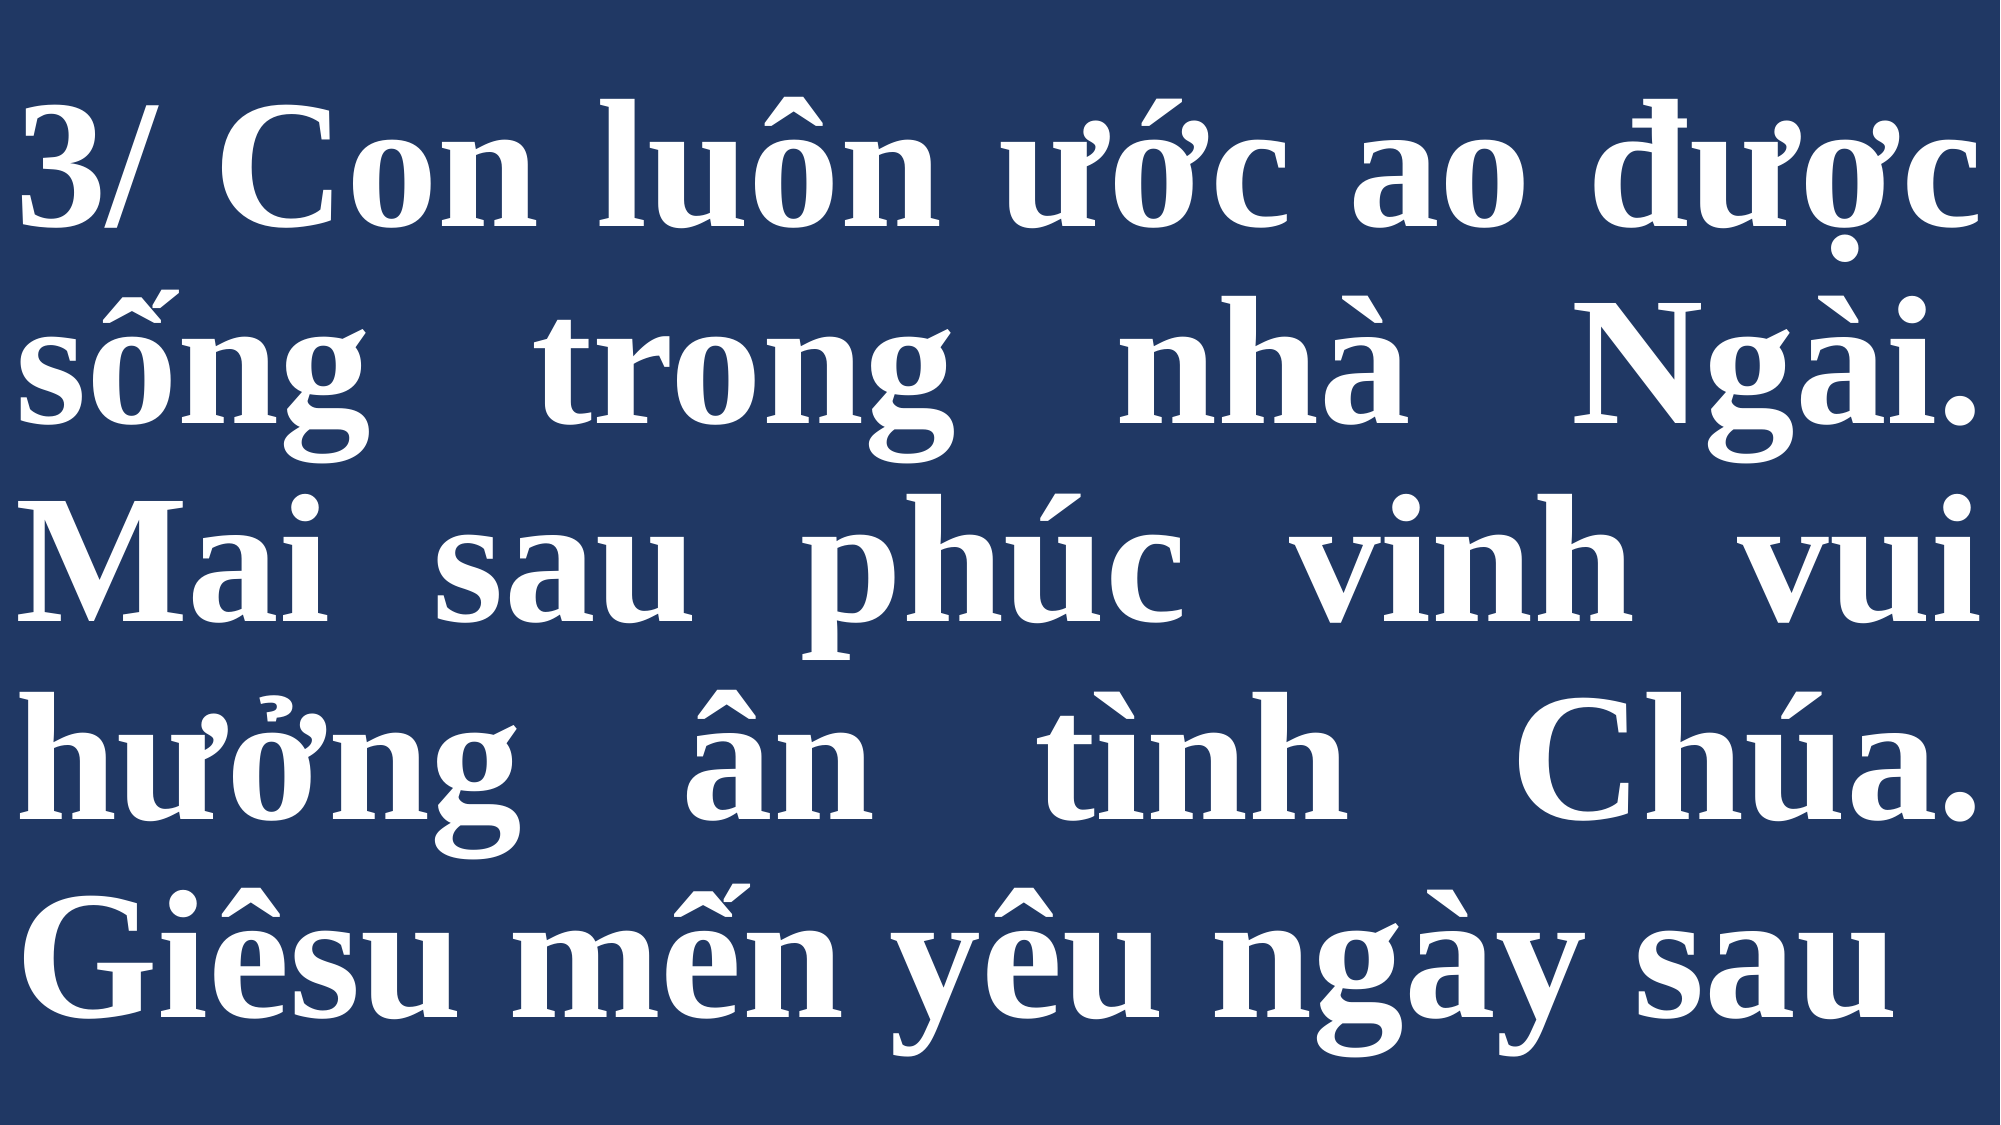

# 3/ Con luôn ước ao được sống trong nhà Ngài. Mai sau phúc vinh vui hưởng ân tình Chúa. Giêsu mến yêu ngày sau